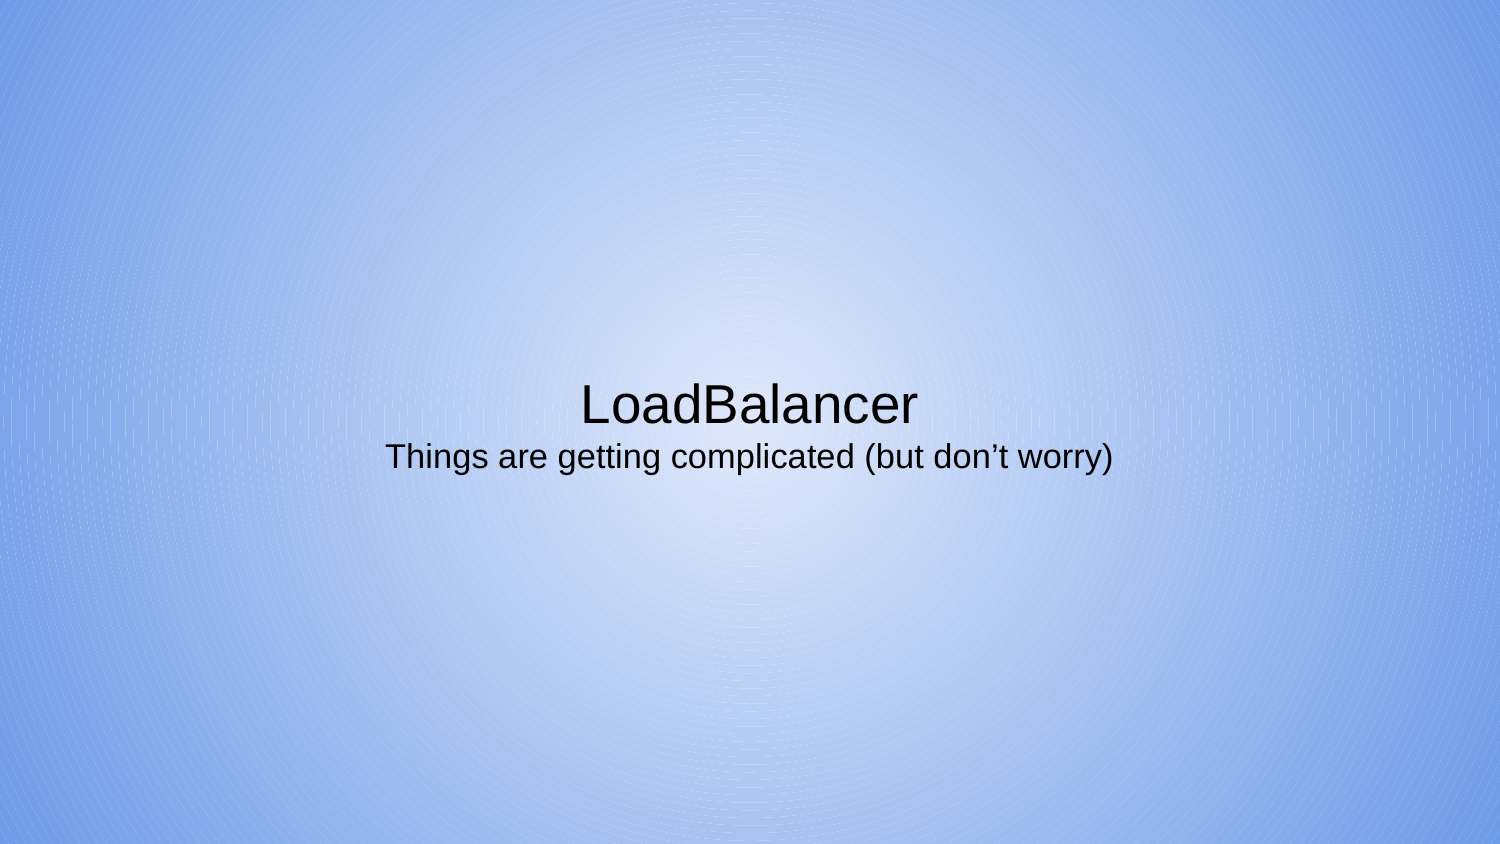

# LoadBalancer
Things are getting complicated (but don’t worry)